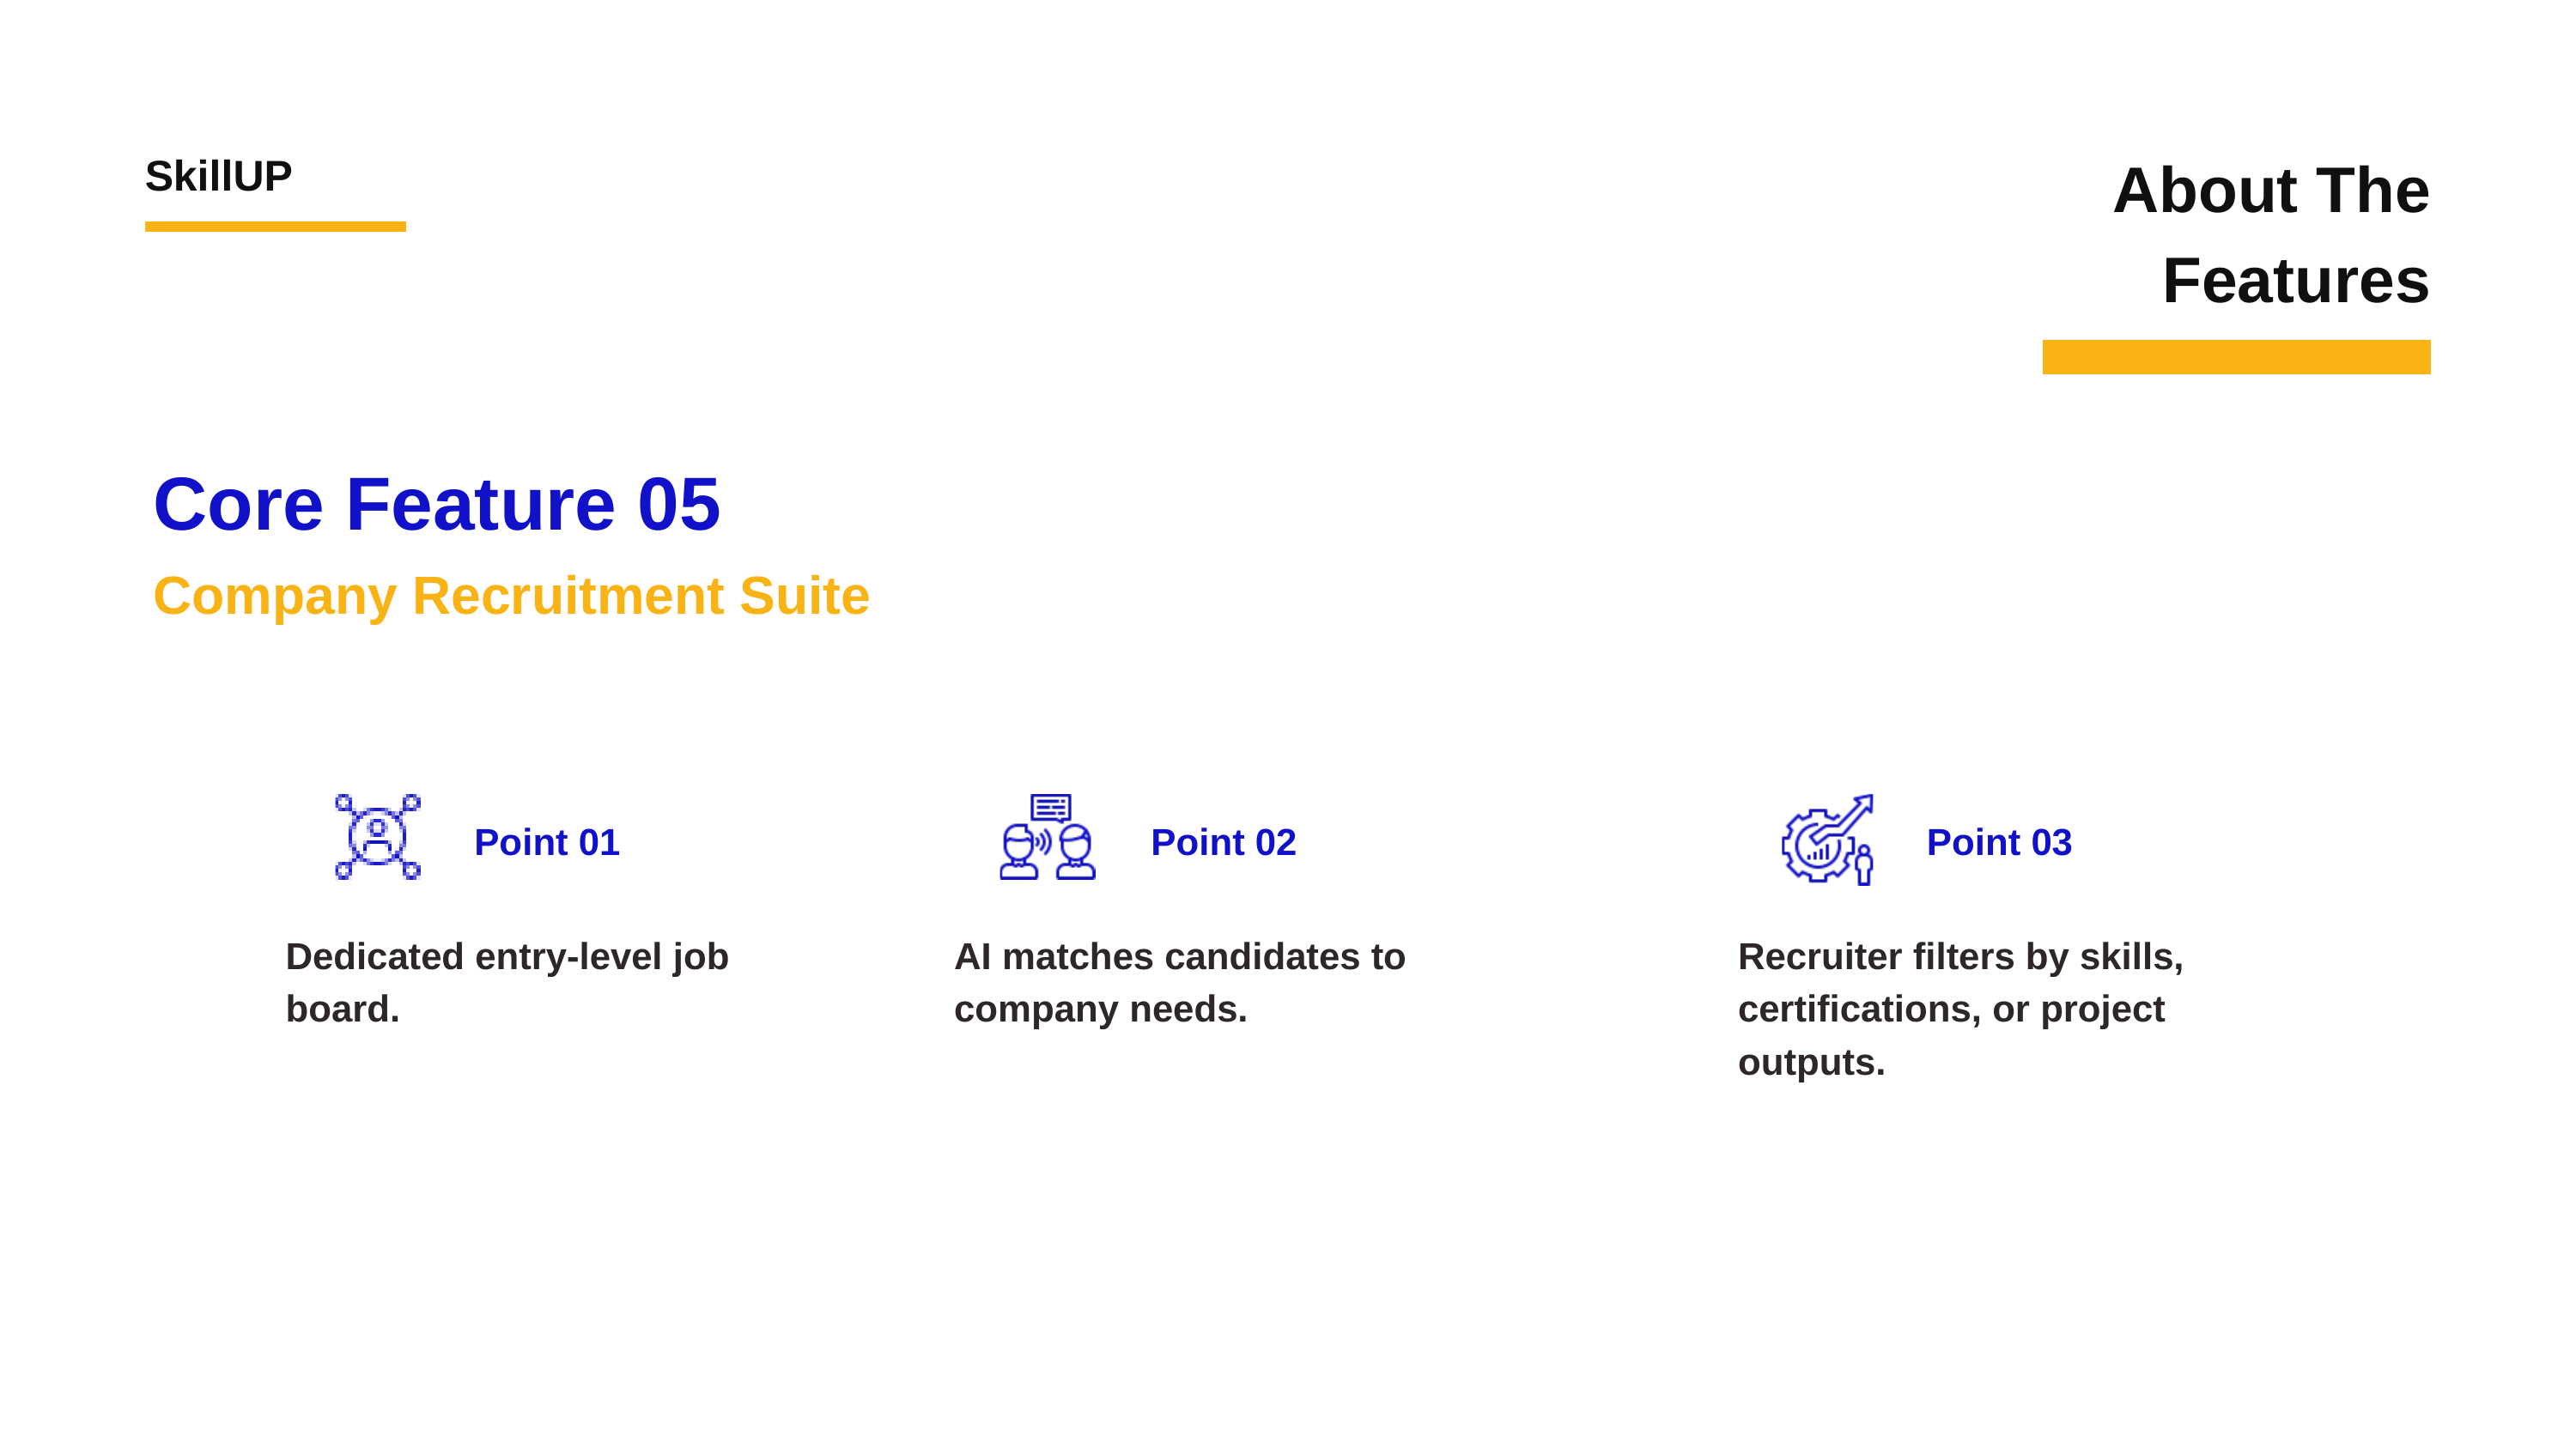

About The Features
SkillUP

Core Feature 05
Company Recruitment Suite

Point 01
Point 02
Point 03
Dedicated entry-level job board.
AI matches candidates to company needs.
Recruiter filters by skills, certifications, or project outputs.